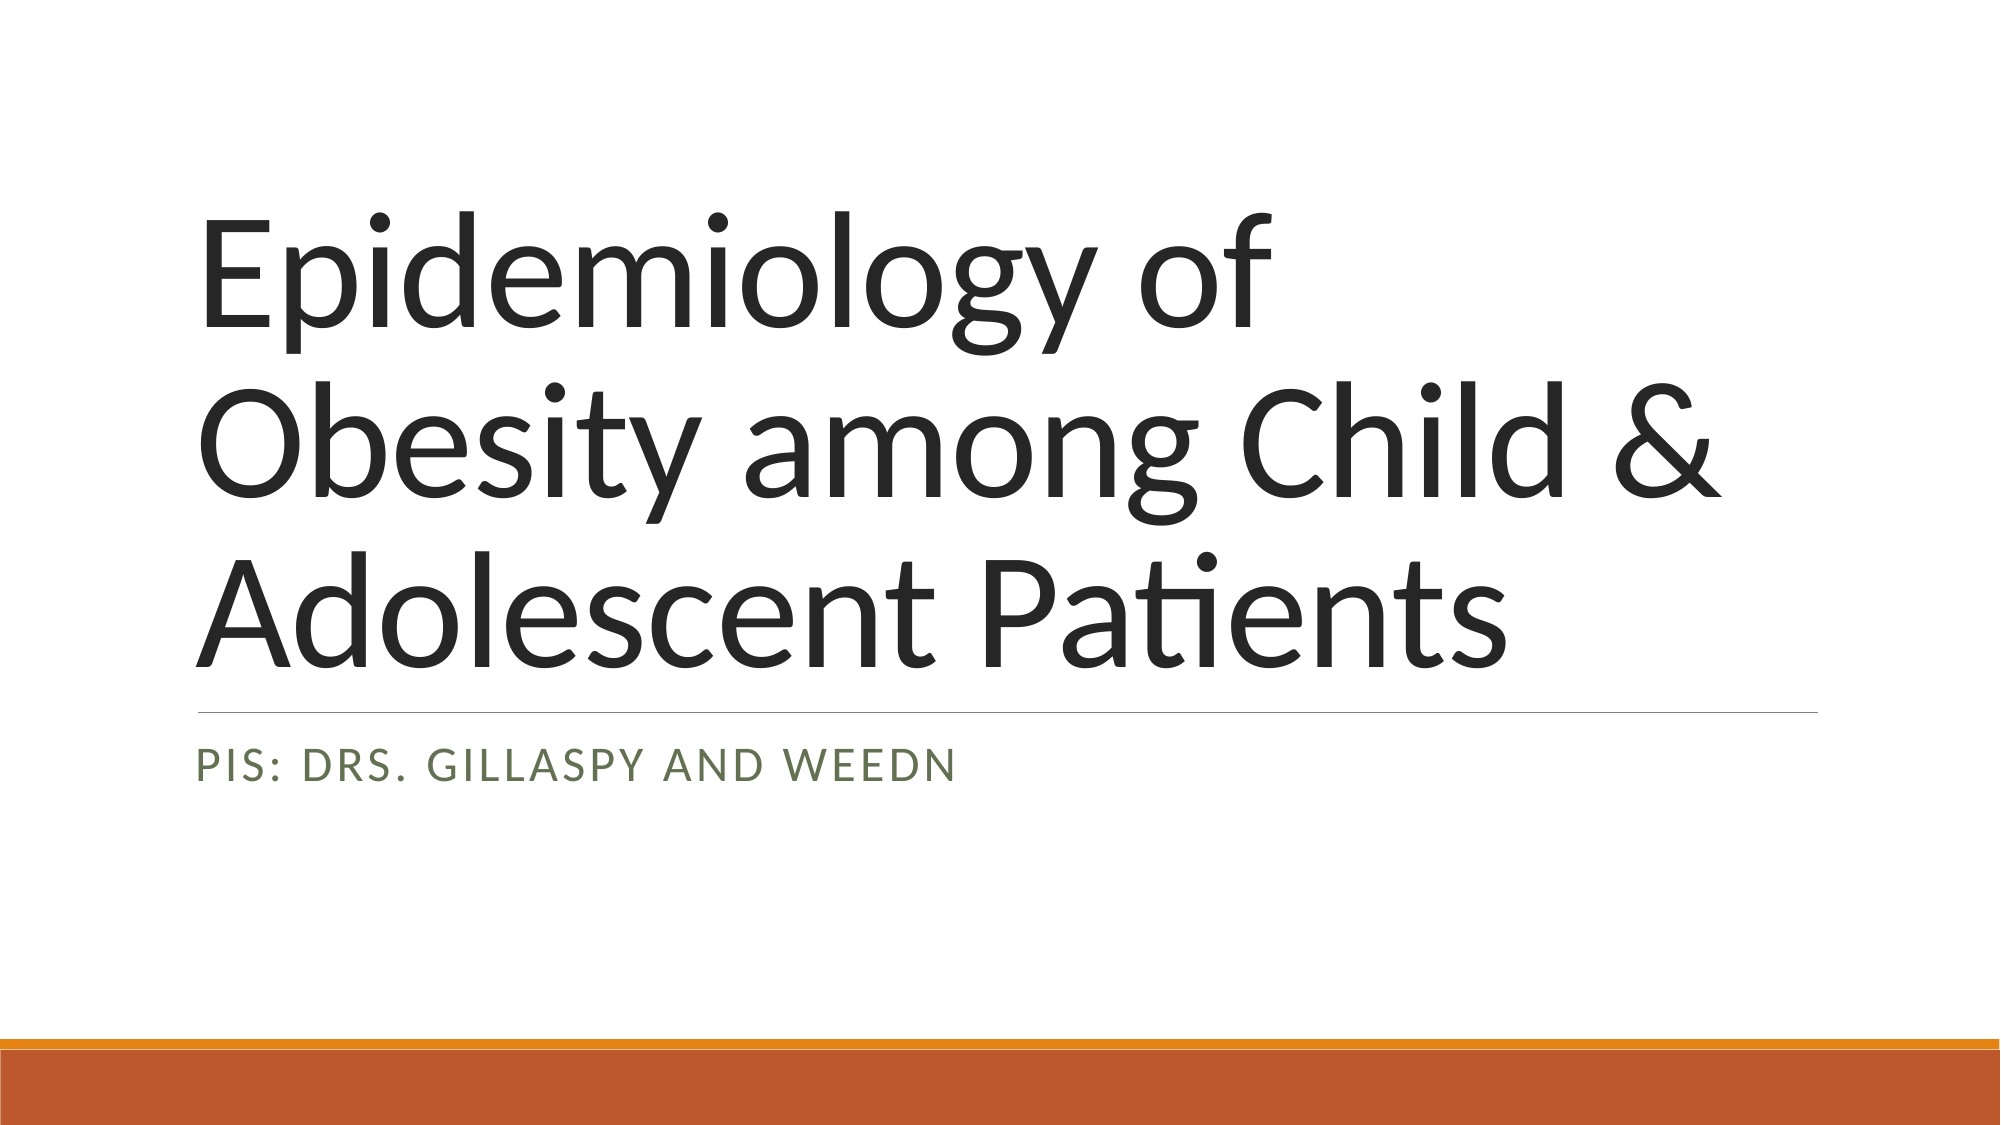

# Epidemiology of Obesity among Child & Adolescent Patients
PIs: Drs. Gillaspy and Weedn